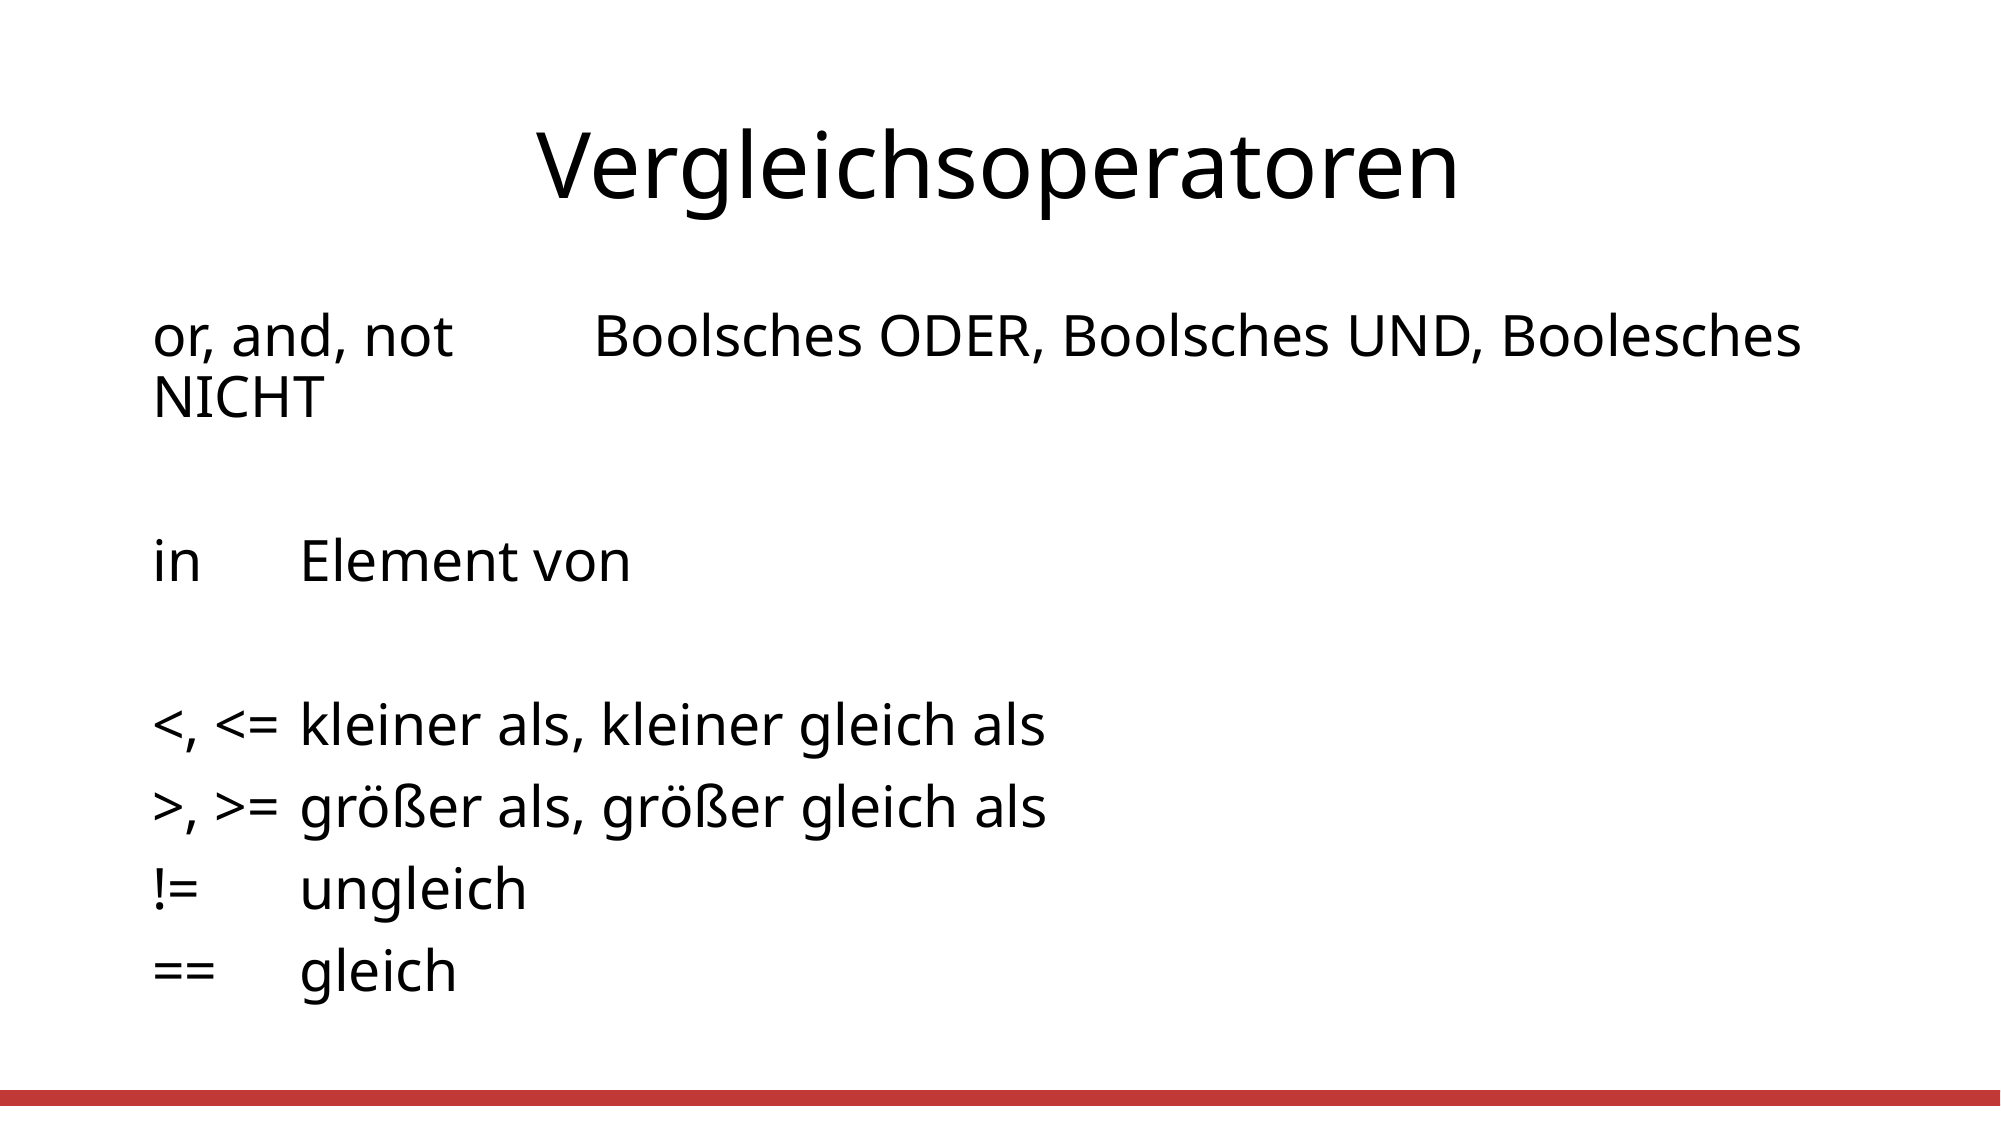

# Vergleichsoperatoren
or, and, not 		Boolsches ODER, Boolsches UND, Boolesches NICHT

in			Element von

<, <=			kleiner als, kleiner gleich als
>, >=			größer als, größer gleich als
!=			ungleich
==			gleich